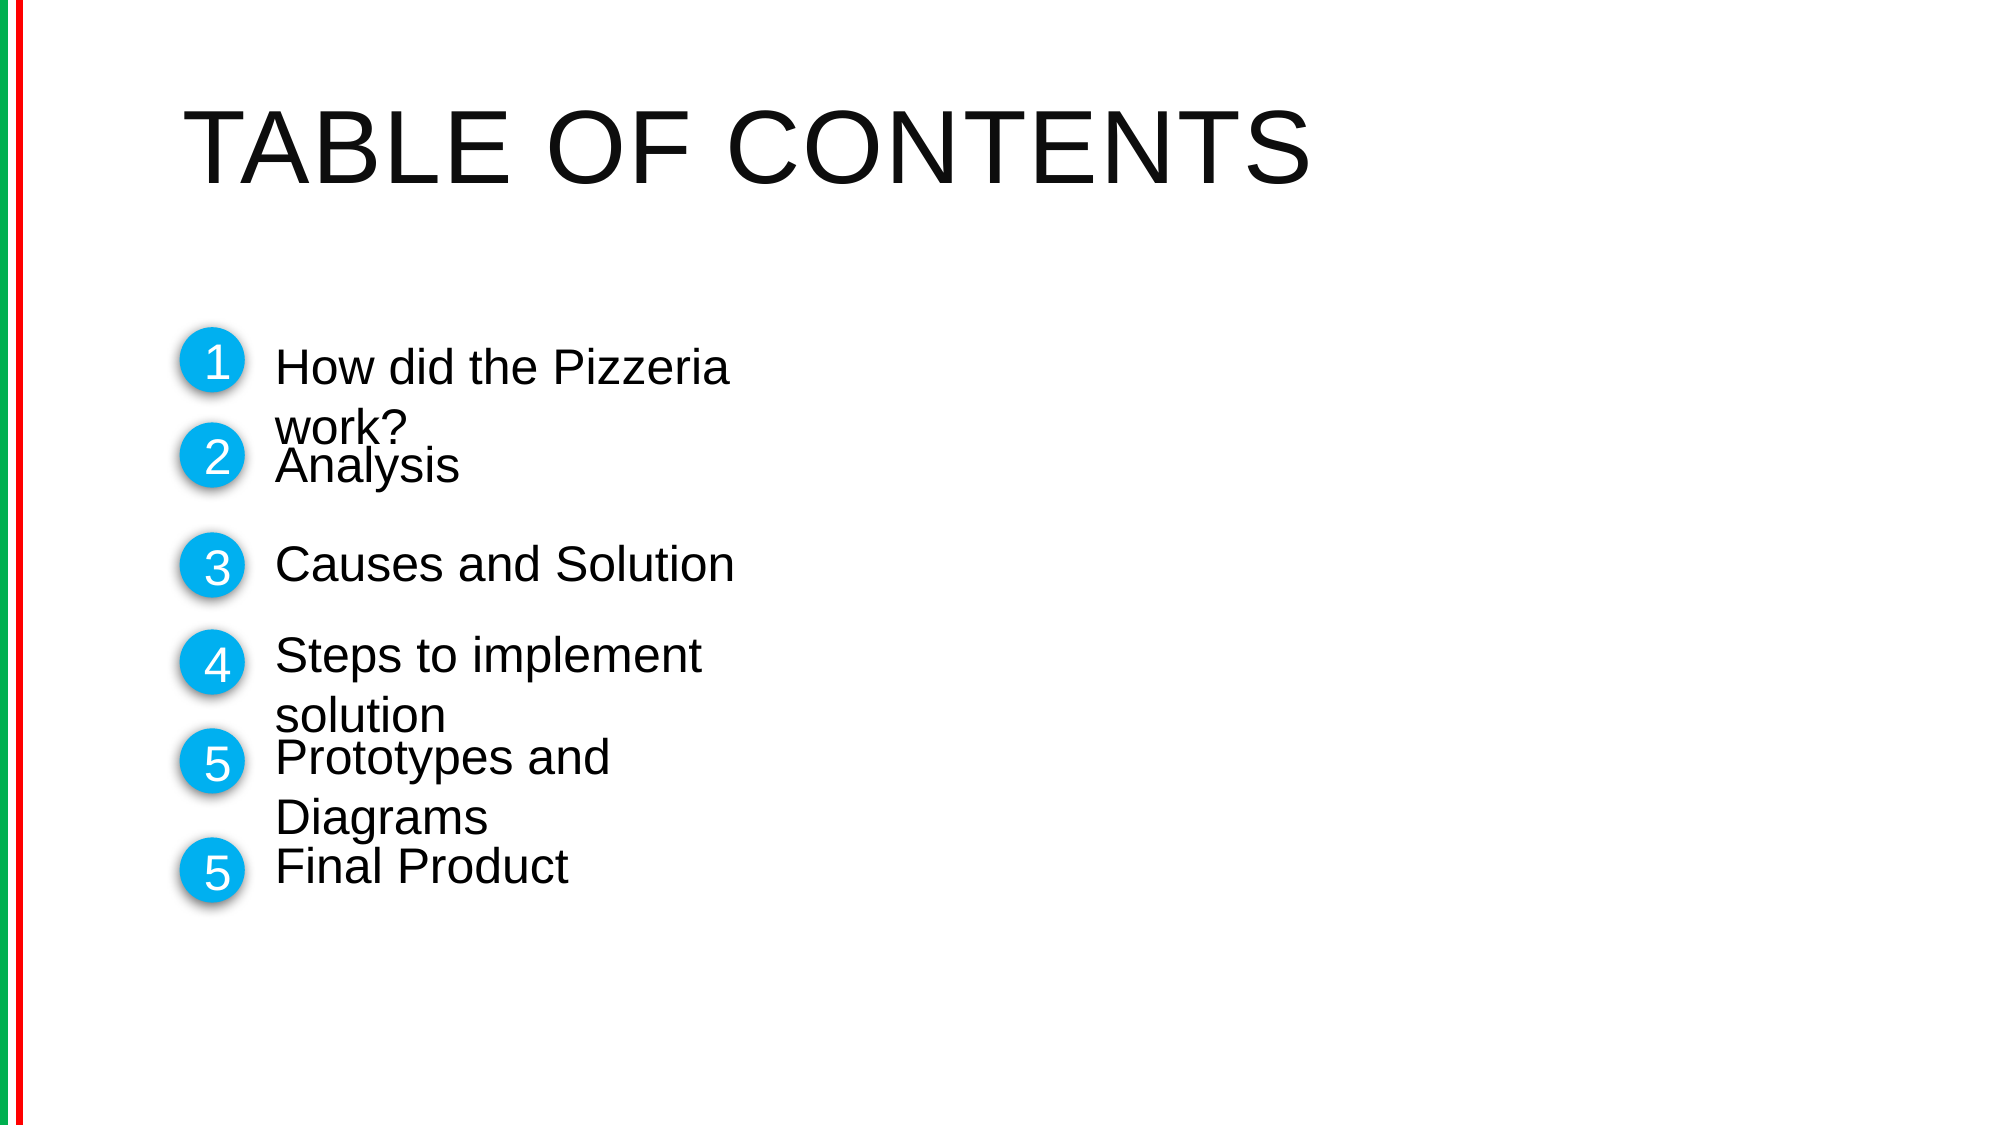

Table of contents
How did the Pizzeria work?
1
2
Analysis
Causes and Solution
3
Steps to implement solution
4
Prototypes and Diagrams
5
Final Product
5